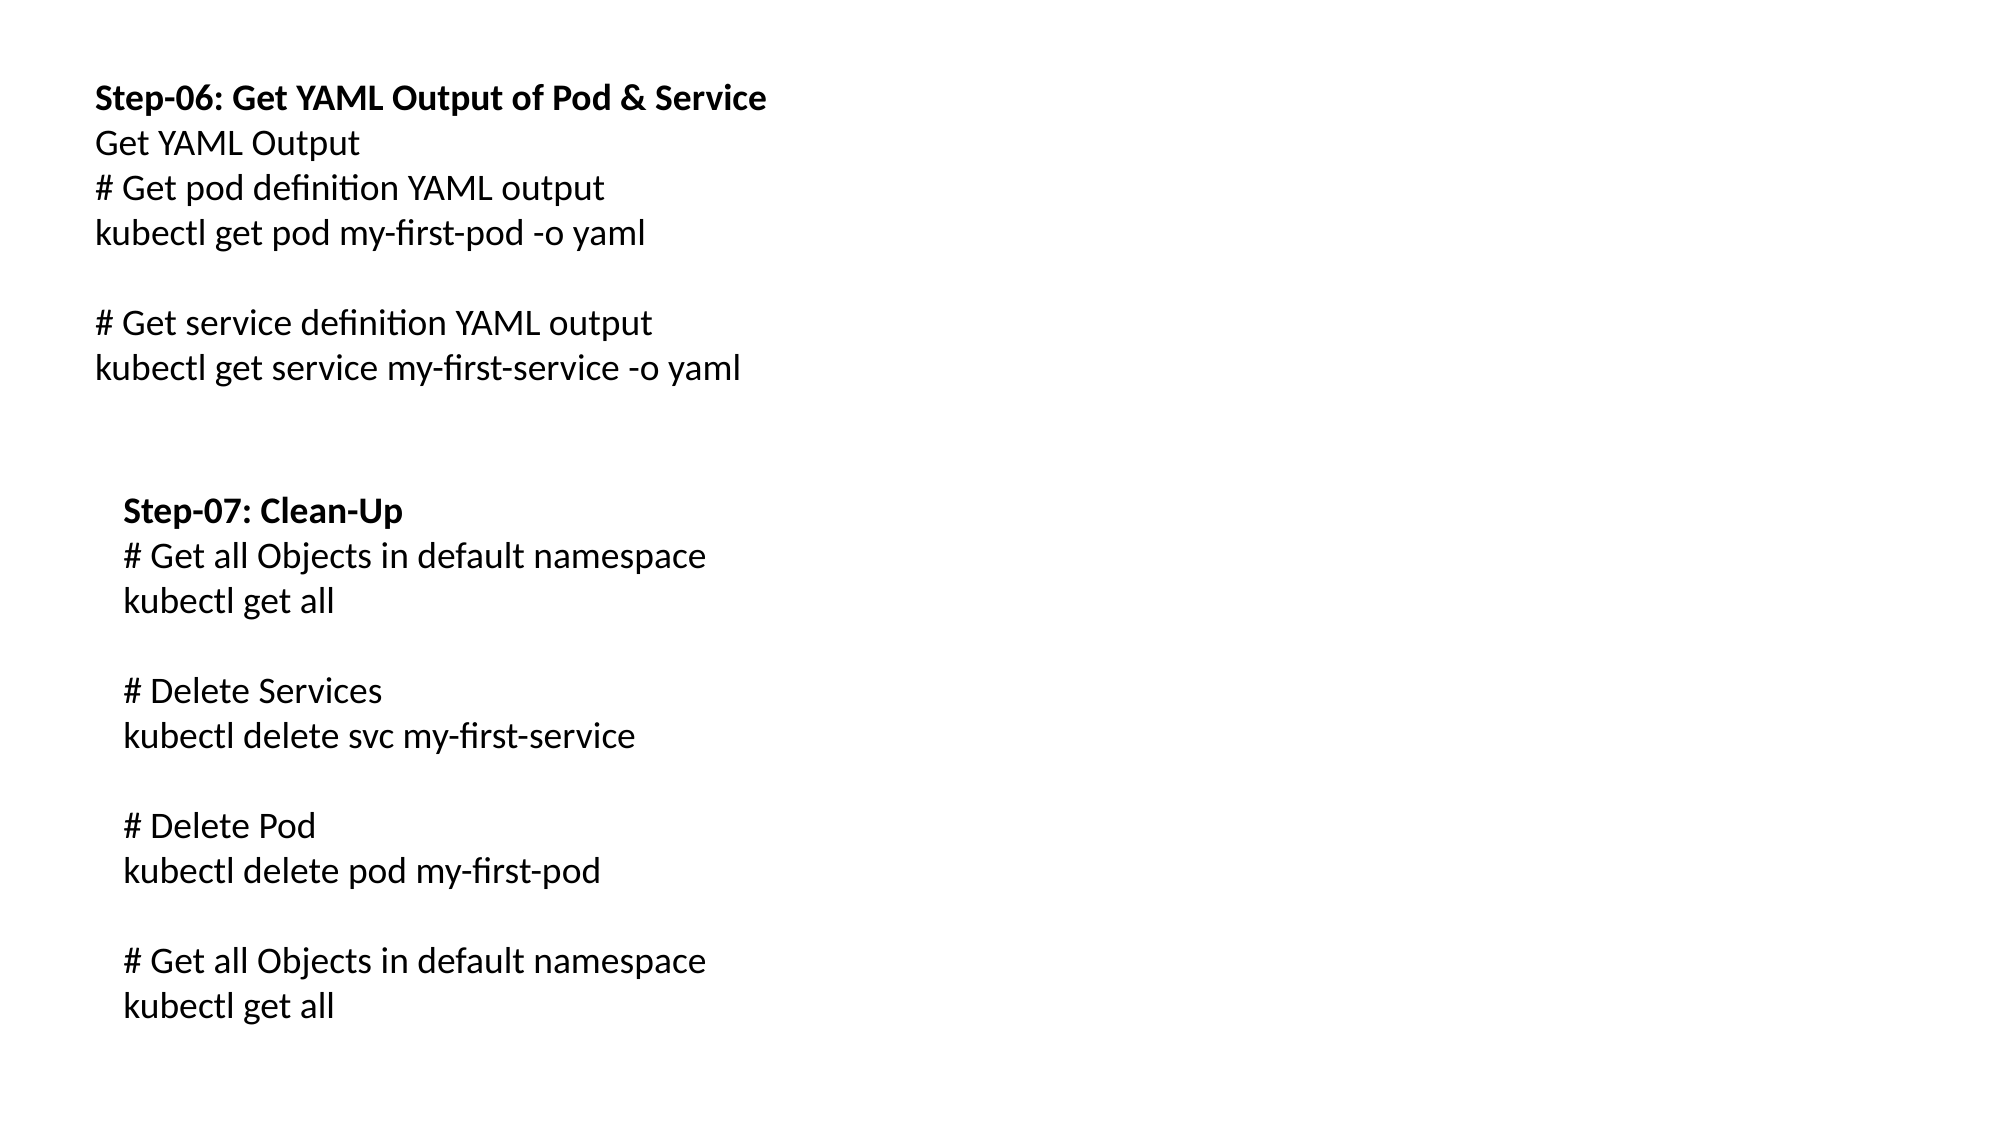

Step-06: Get YAML Output of Pod & Service
Get YAML Output
# Get pod definition YAML output
kubectl get pod my-first-pod -o yaml

# Get service definition YAML output
kubectl get service my-first-service -o yaml
Step-07: Clean-Up
# Get all Objects in default namespace
kubectl get all

# Delete Services
kubectl delete svc my-first-service

# Delete Pod
kubectl delete pod my-first-pod

# Get all Objects in default namespace
kubectl get all